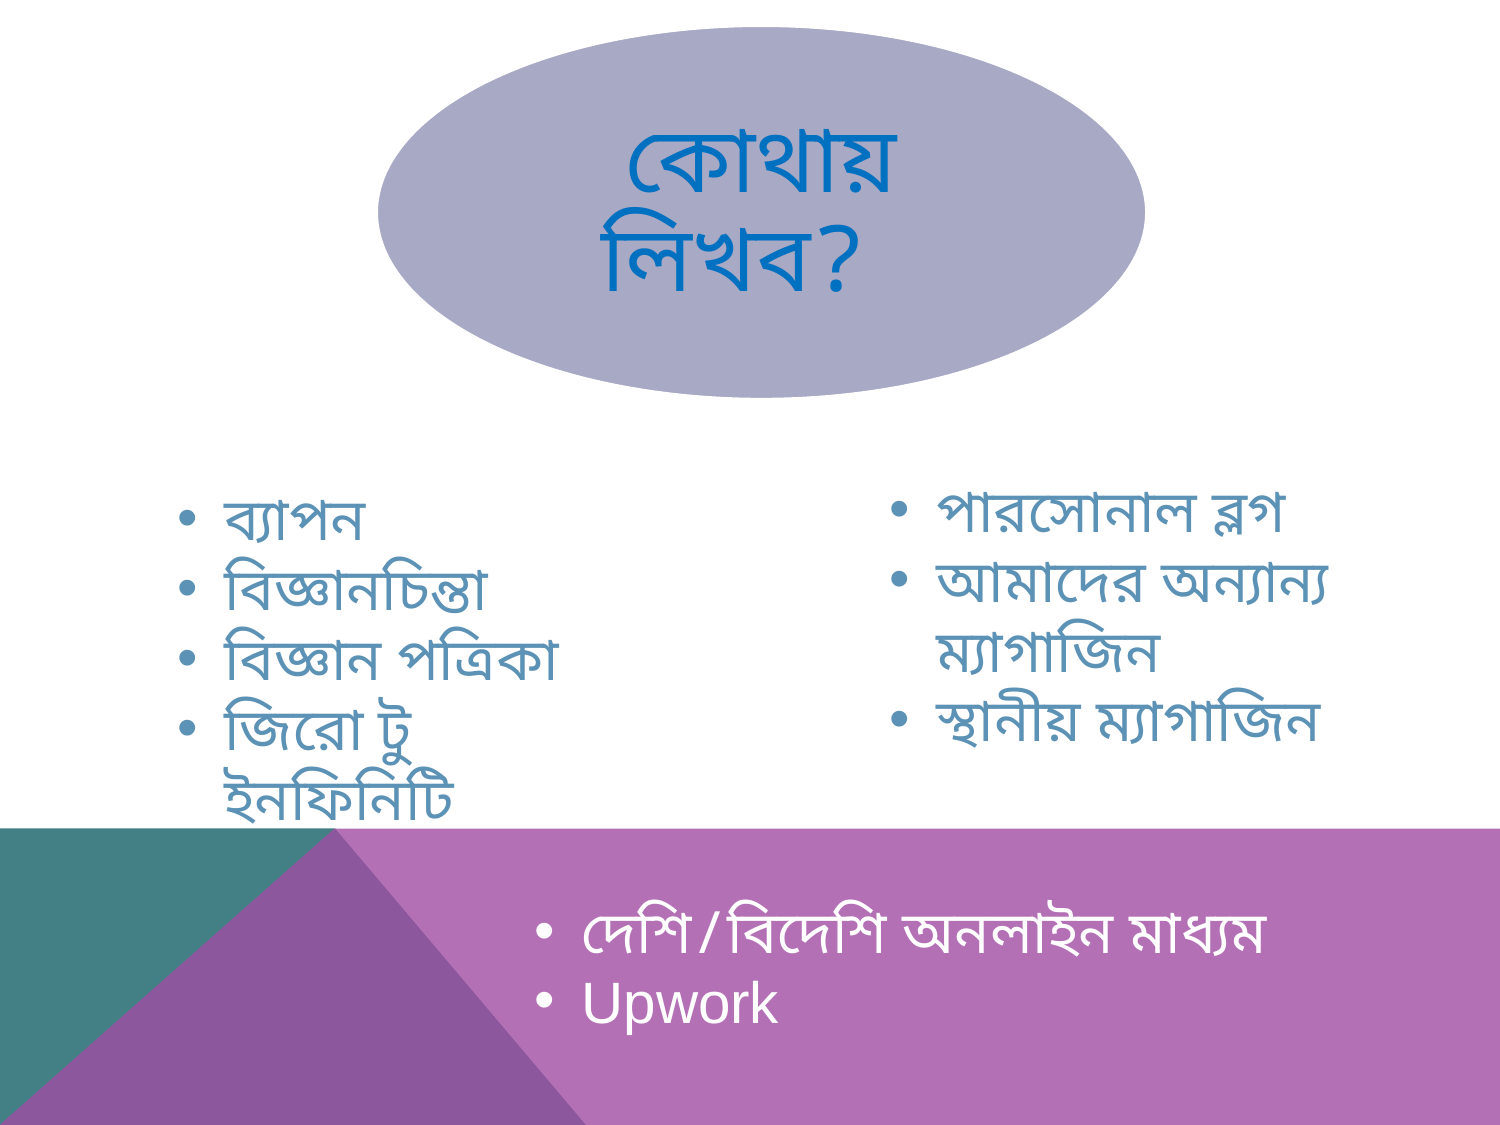

কোথায় লিখব?
পারসোনাল ব্লগ
আমাদের অন্যান্য ম্যাগাজিন
স্থানীয় ম্যাগাজিন

ব্যাপন
বিজ্ঞানচিন্তা
বিজ্ঞান পত্রিকা
জিরো টু ইনফিনিটি
দেশি/বিদেশি অনলাইন মাধ্যম
Upwork